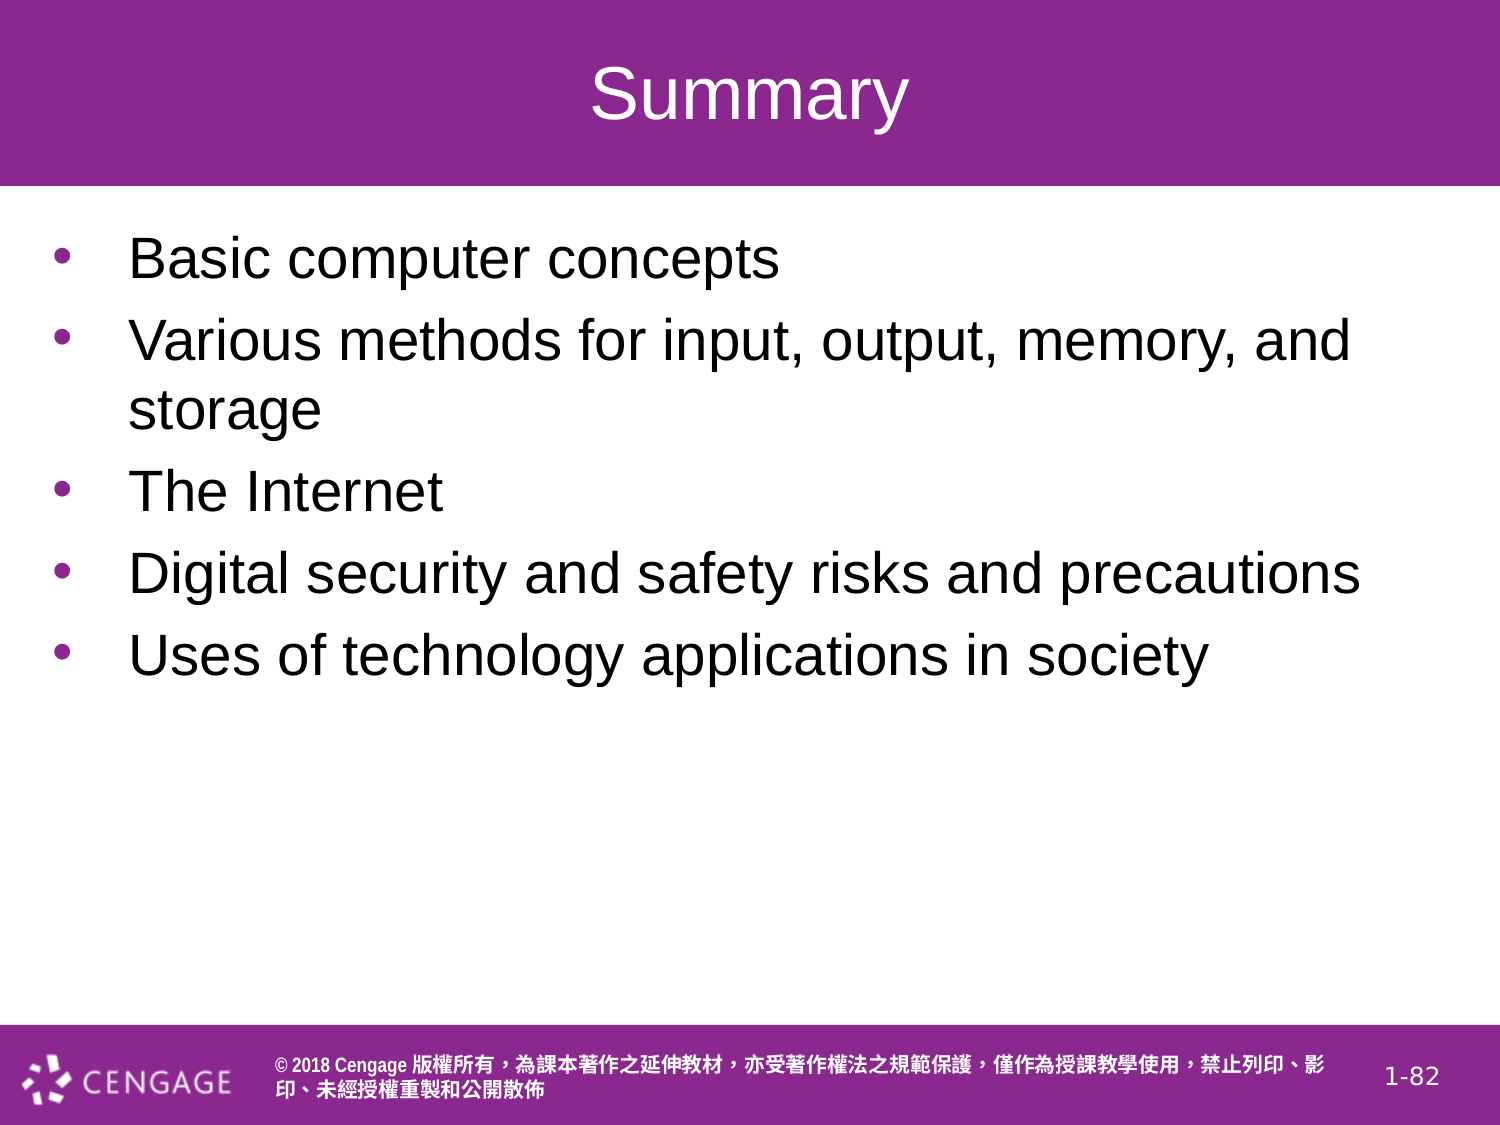

# Summary
Basic computer concepts
Various methods for input, output, memory, and storage
The Internet
Digital security and safety risks and precautions
Uses of technology applications in society